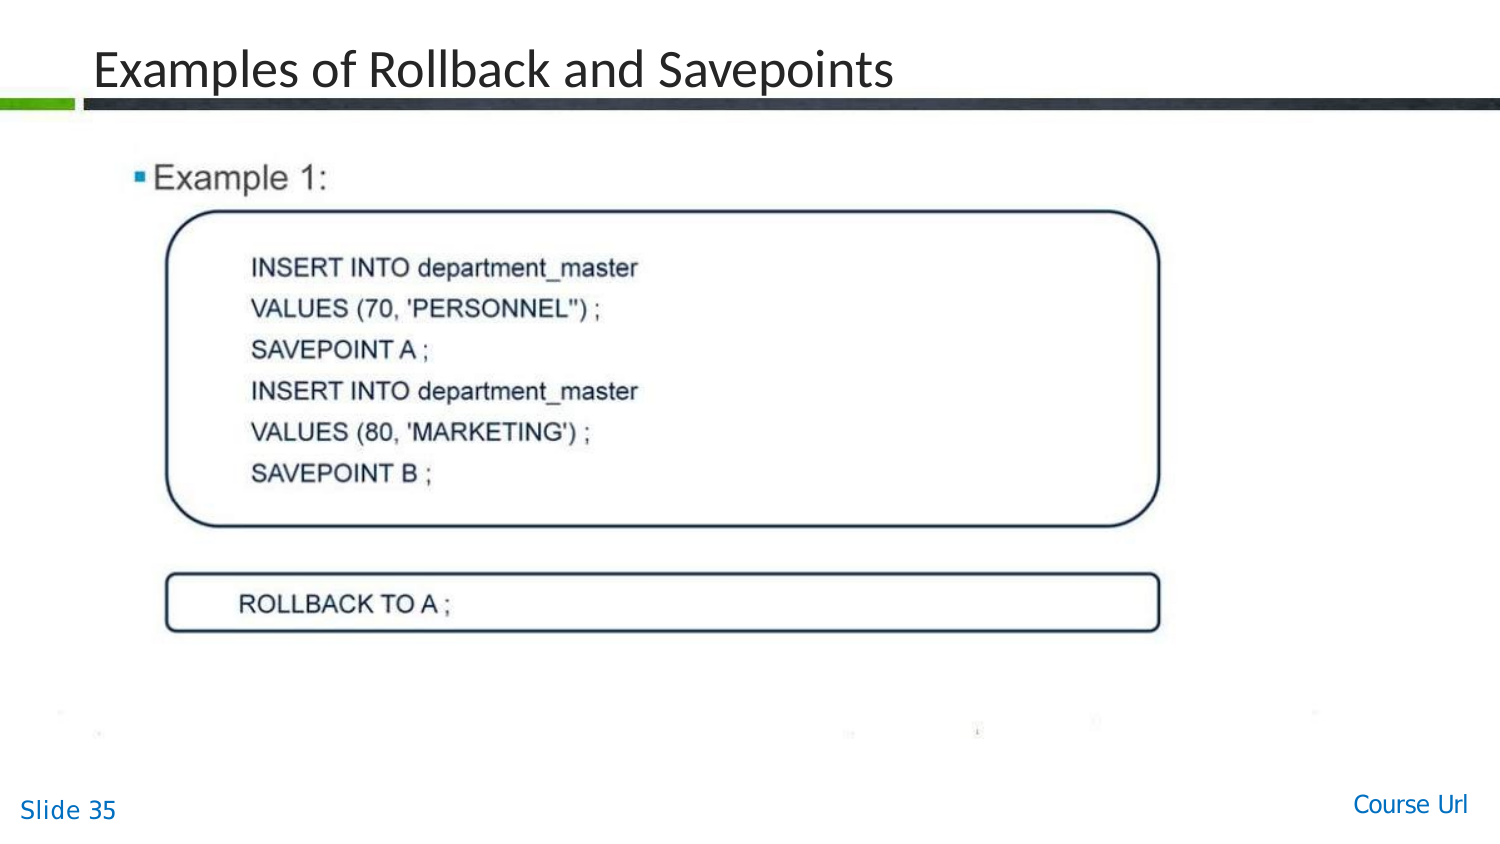

# Examples of Rollback and Savepoints

Course Url
Slide 35